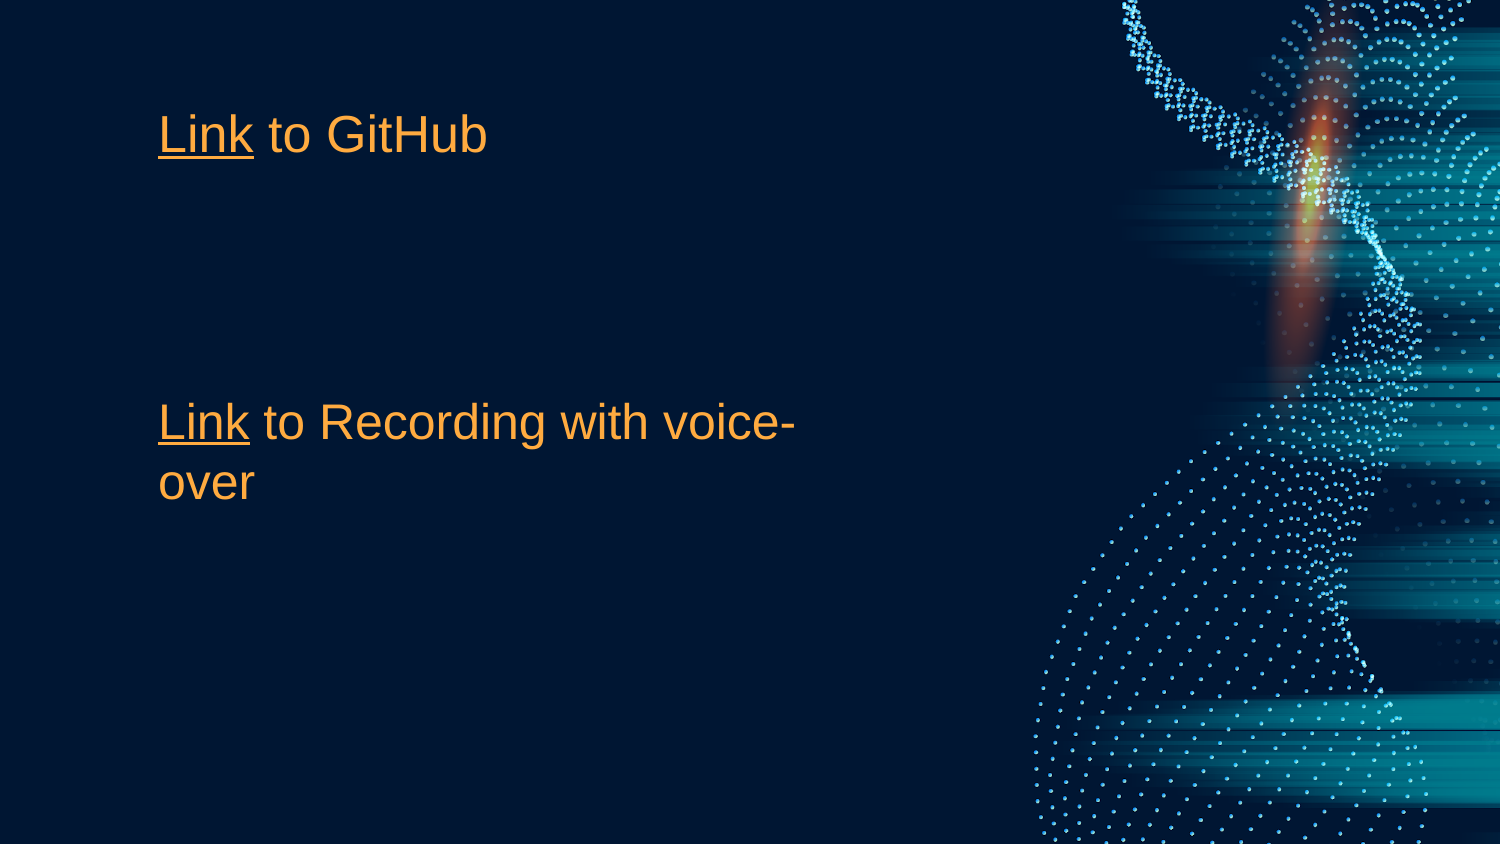

# Link to GitHub
Link to Recording with voice-over